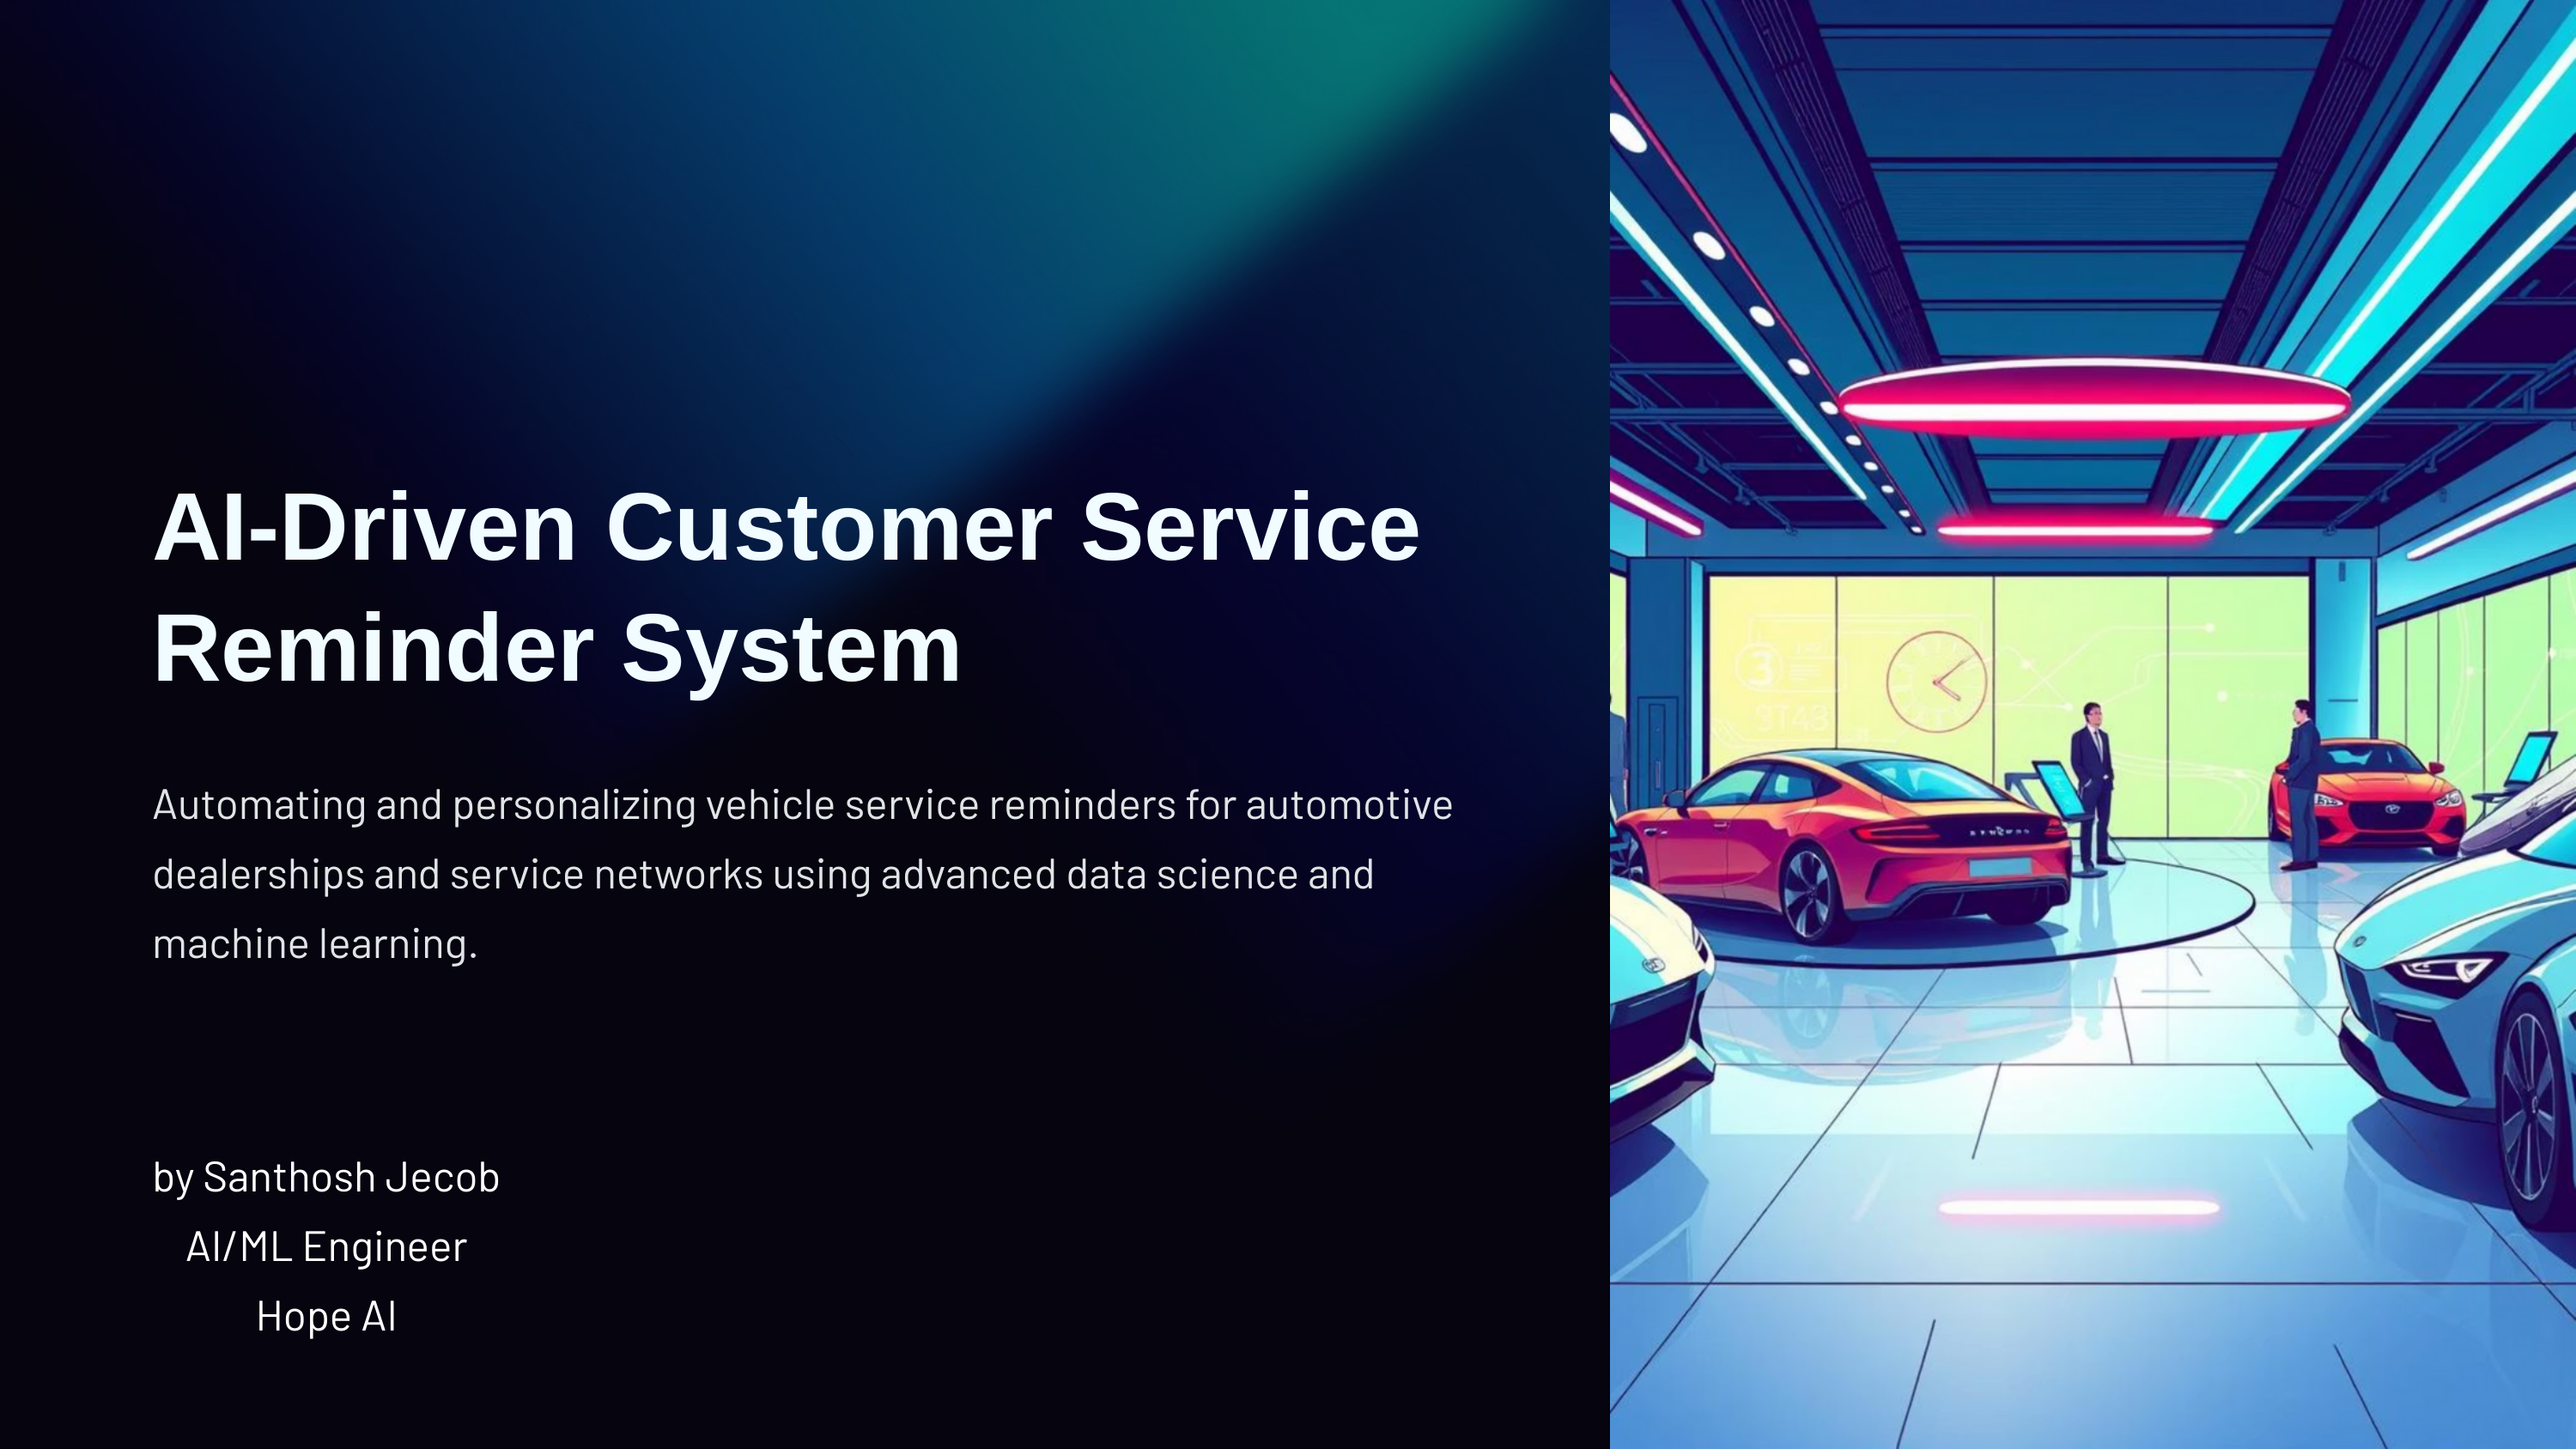

AI-Driven Customer Service Reminder System
Automating and personalizing vehicle service reminders for automotive dealerships and service networks using advanced data science and machine learning.
by Santhosh Jecob
AI/ML Engineer
Hope AI